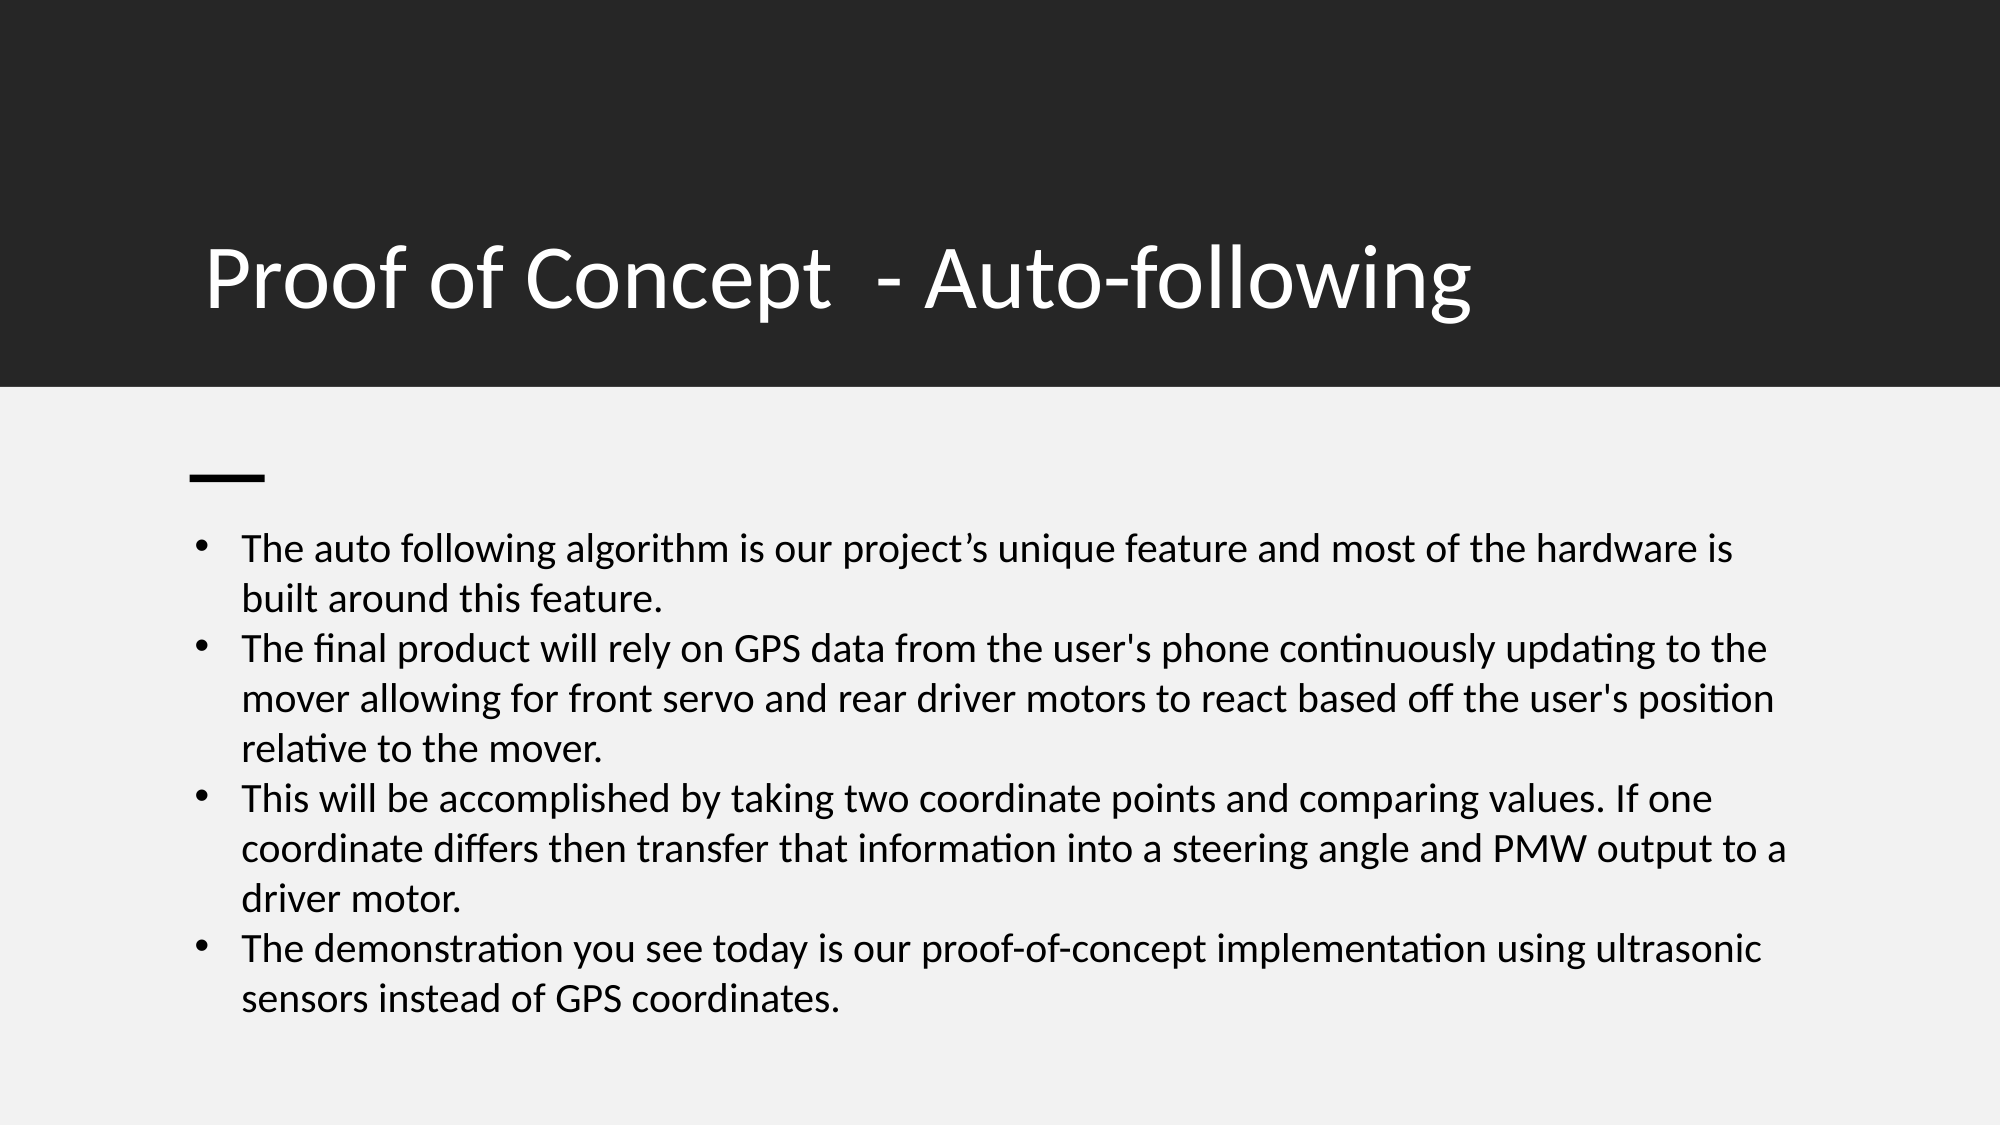

# Proof of Concept  - Auto-following

The auto following algorithm is our project’s unique feature and most of the hardware is built around this feature.
The final product will rely on GPS data from the user's phone continuously updating to the mover allowing for front servo and rear driver motors to react based off the user's position relative to the mover.
This will be accomplished by taking two coordinate points and comparing values. If one coordinate differs then transfer that information into a steering angle and PMW output to a driver motor.
The demonstration you see today is our proof-of-concept implementation using ultrasonic sensors instead of GPS coordinates.